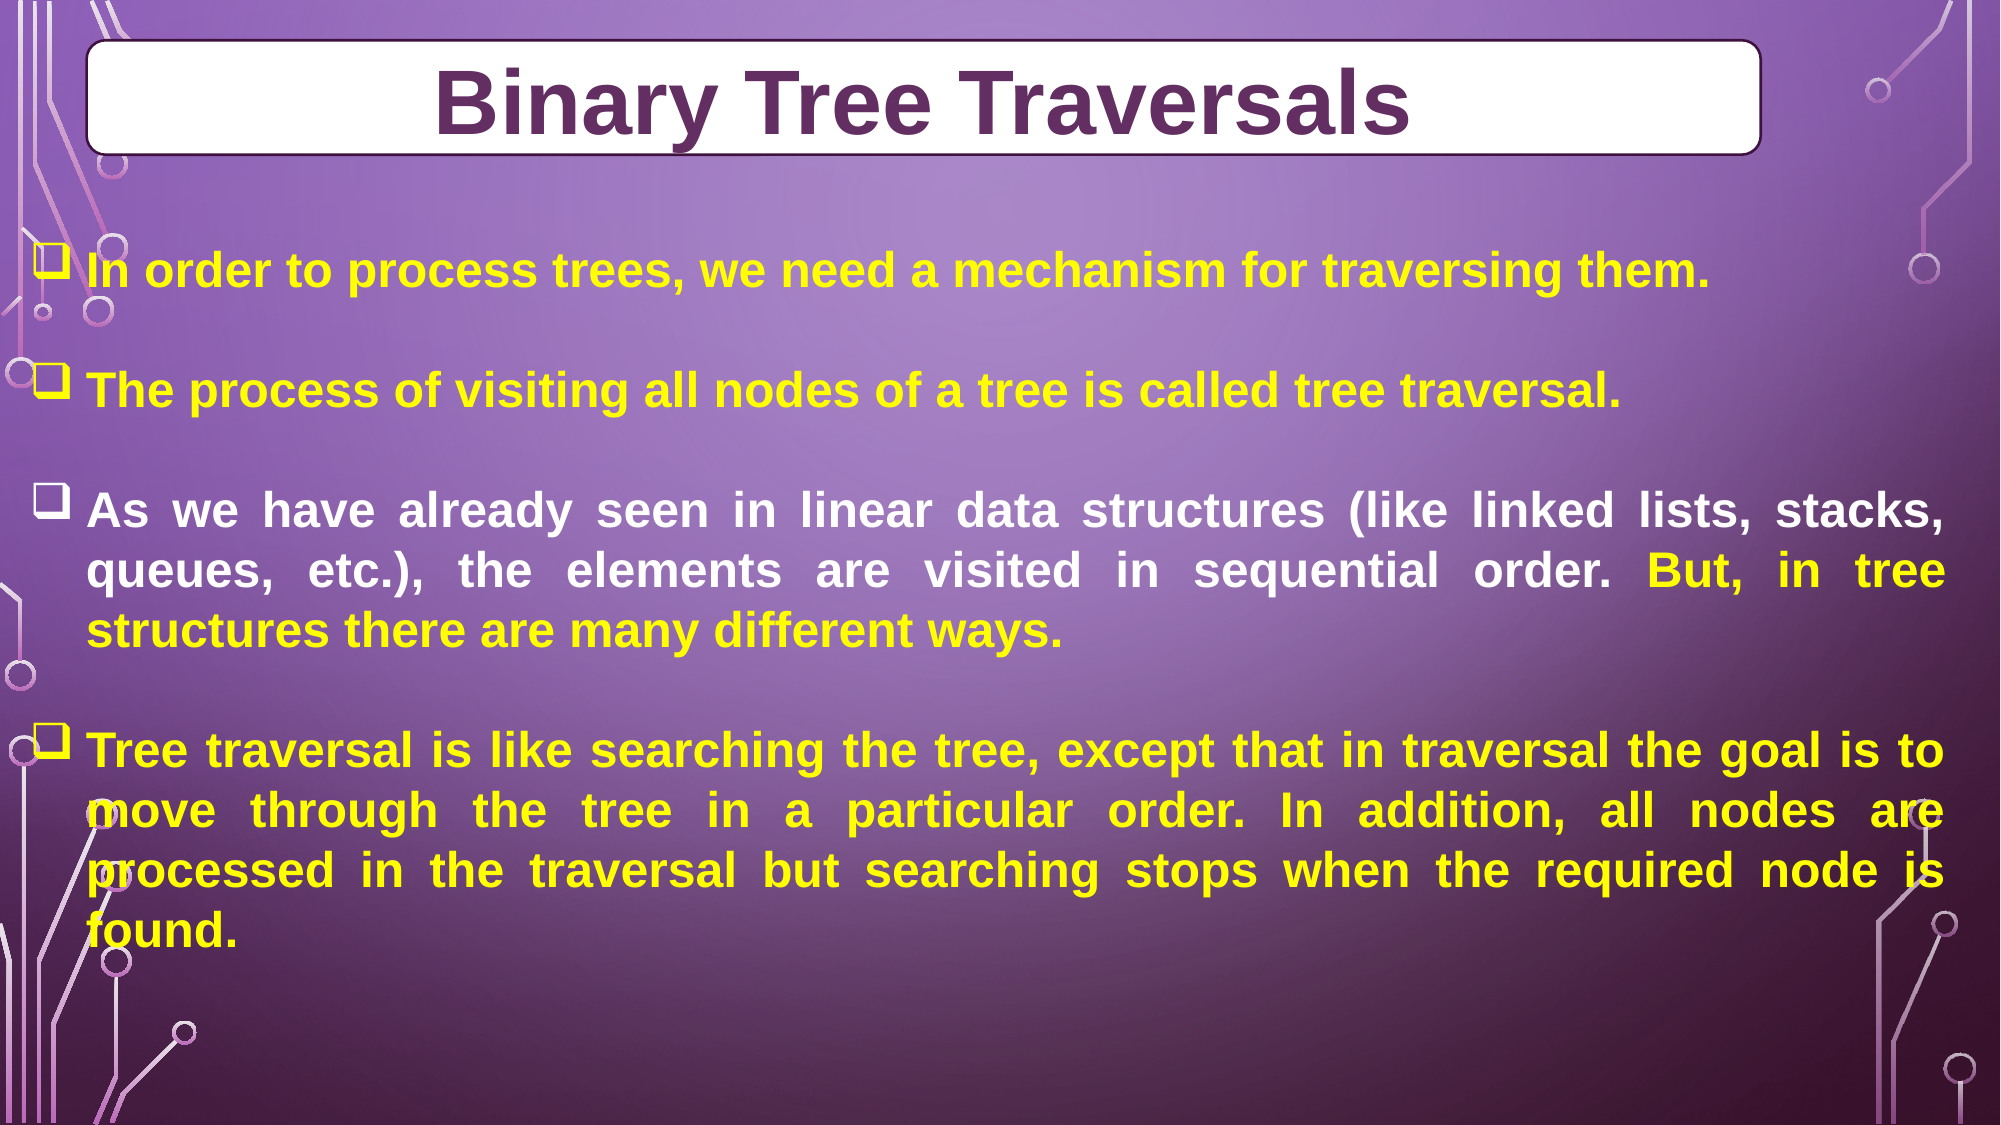

Binary Tree Traversals
In order to process trees, we need a mechanism for traversing them.

The process of visiting all nodes of a tree is called tree traversal.

As we have already seen in linear data structures (like linked lists, stacks, queues, etc.), the elements are visited in sequential order. But, in tree structures there are many different ways.

Tree traversal is like searching the tree, except that in traversal the goal is to move through the tree in a particular order. In addition, all nodes are processed in the traversal but searching stops when the required node is found.